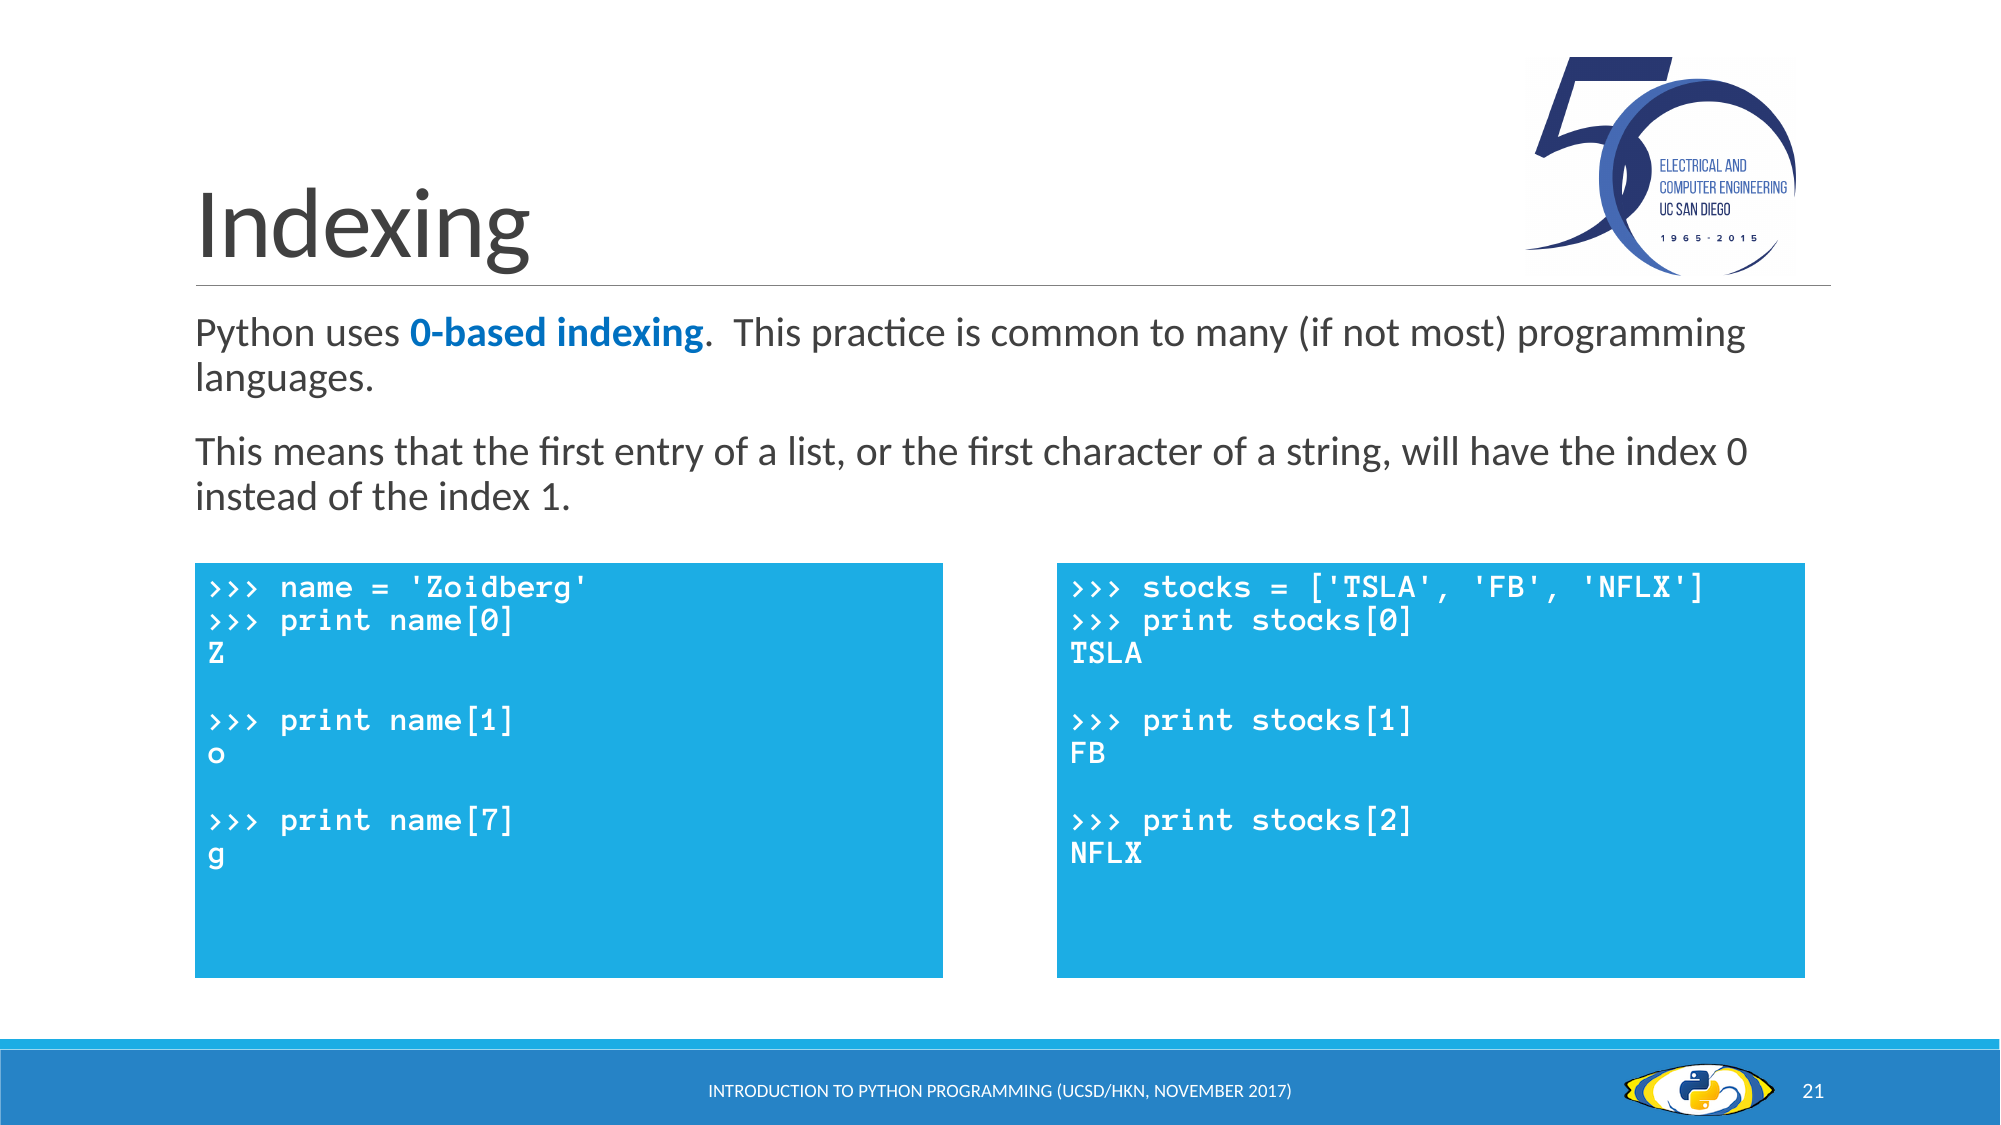

# Indexing
Python uses 0-based indexing.  This practice is common to many (if not most) programming languages.
This means that the first entry of a list, or the first character of a string, will have the index 0 instead of the index 1.

| >>> name = 'Zoidberg' >>> print name[0] Z >>> print name[1] o >>> print name[7] g |
| --- |
| >>> stocks = ['TSLA', 'FB', 'NFLX'] >>> print stocks[0] TSLA >>> print stocks[1] FB >>> print stocks[2] NFLX |
| --- |
Introduction to Python Programming (UCSD/HKN, November 2017)
21